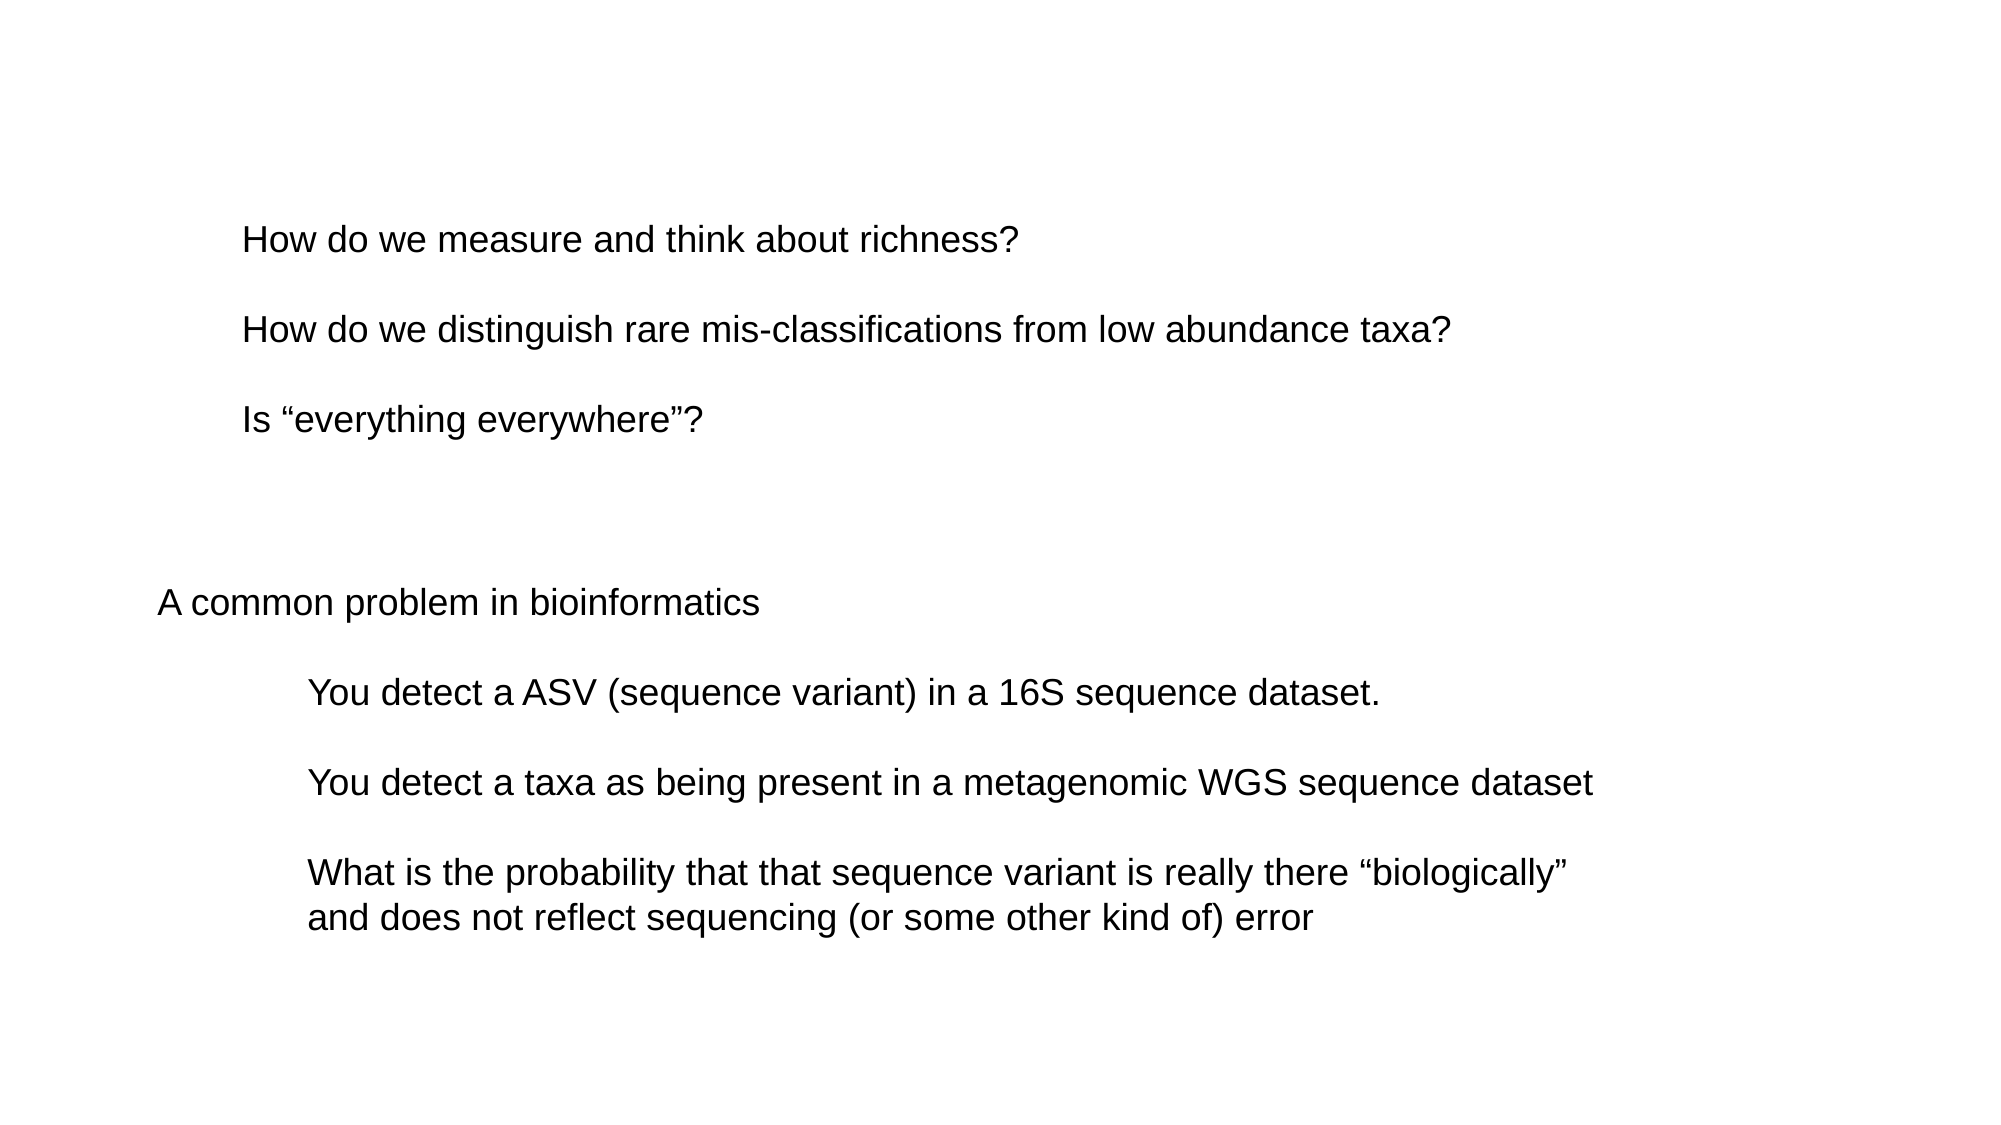

How do we measure and think about richness?

How do we distinguish rare mis-classifications from low abundance taxa?

Is “everything everywhere”?
A common problem in bioinformatics

	You detect a ASV (sequence variant) in a 16S sequence dataset.

	You detect a taxa as being present in a metagenomic WGS sequence dataset

	What is the probability that that sequence variant is really there “biologically”
	and does not reflect sequencing (or some other kind of) error